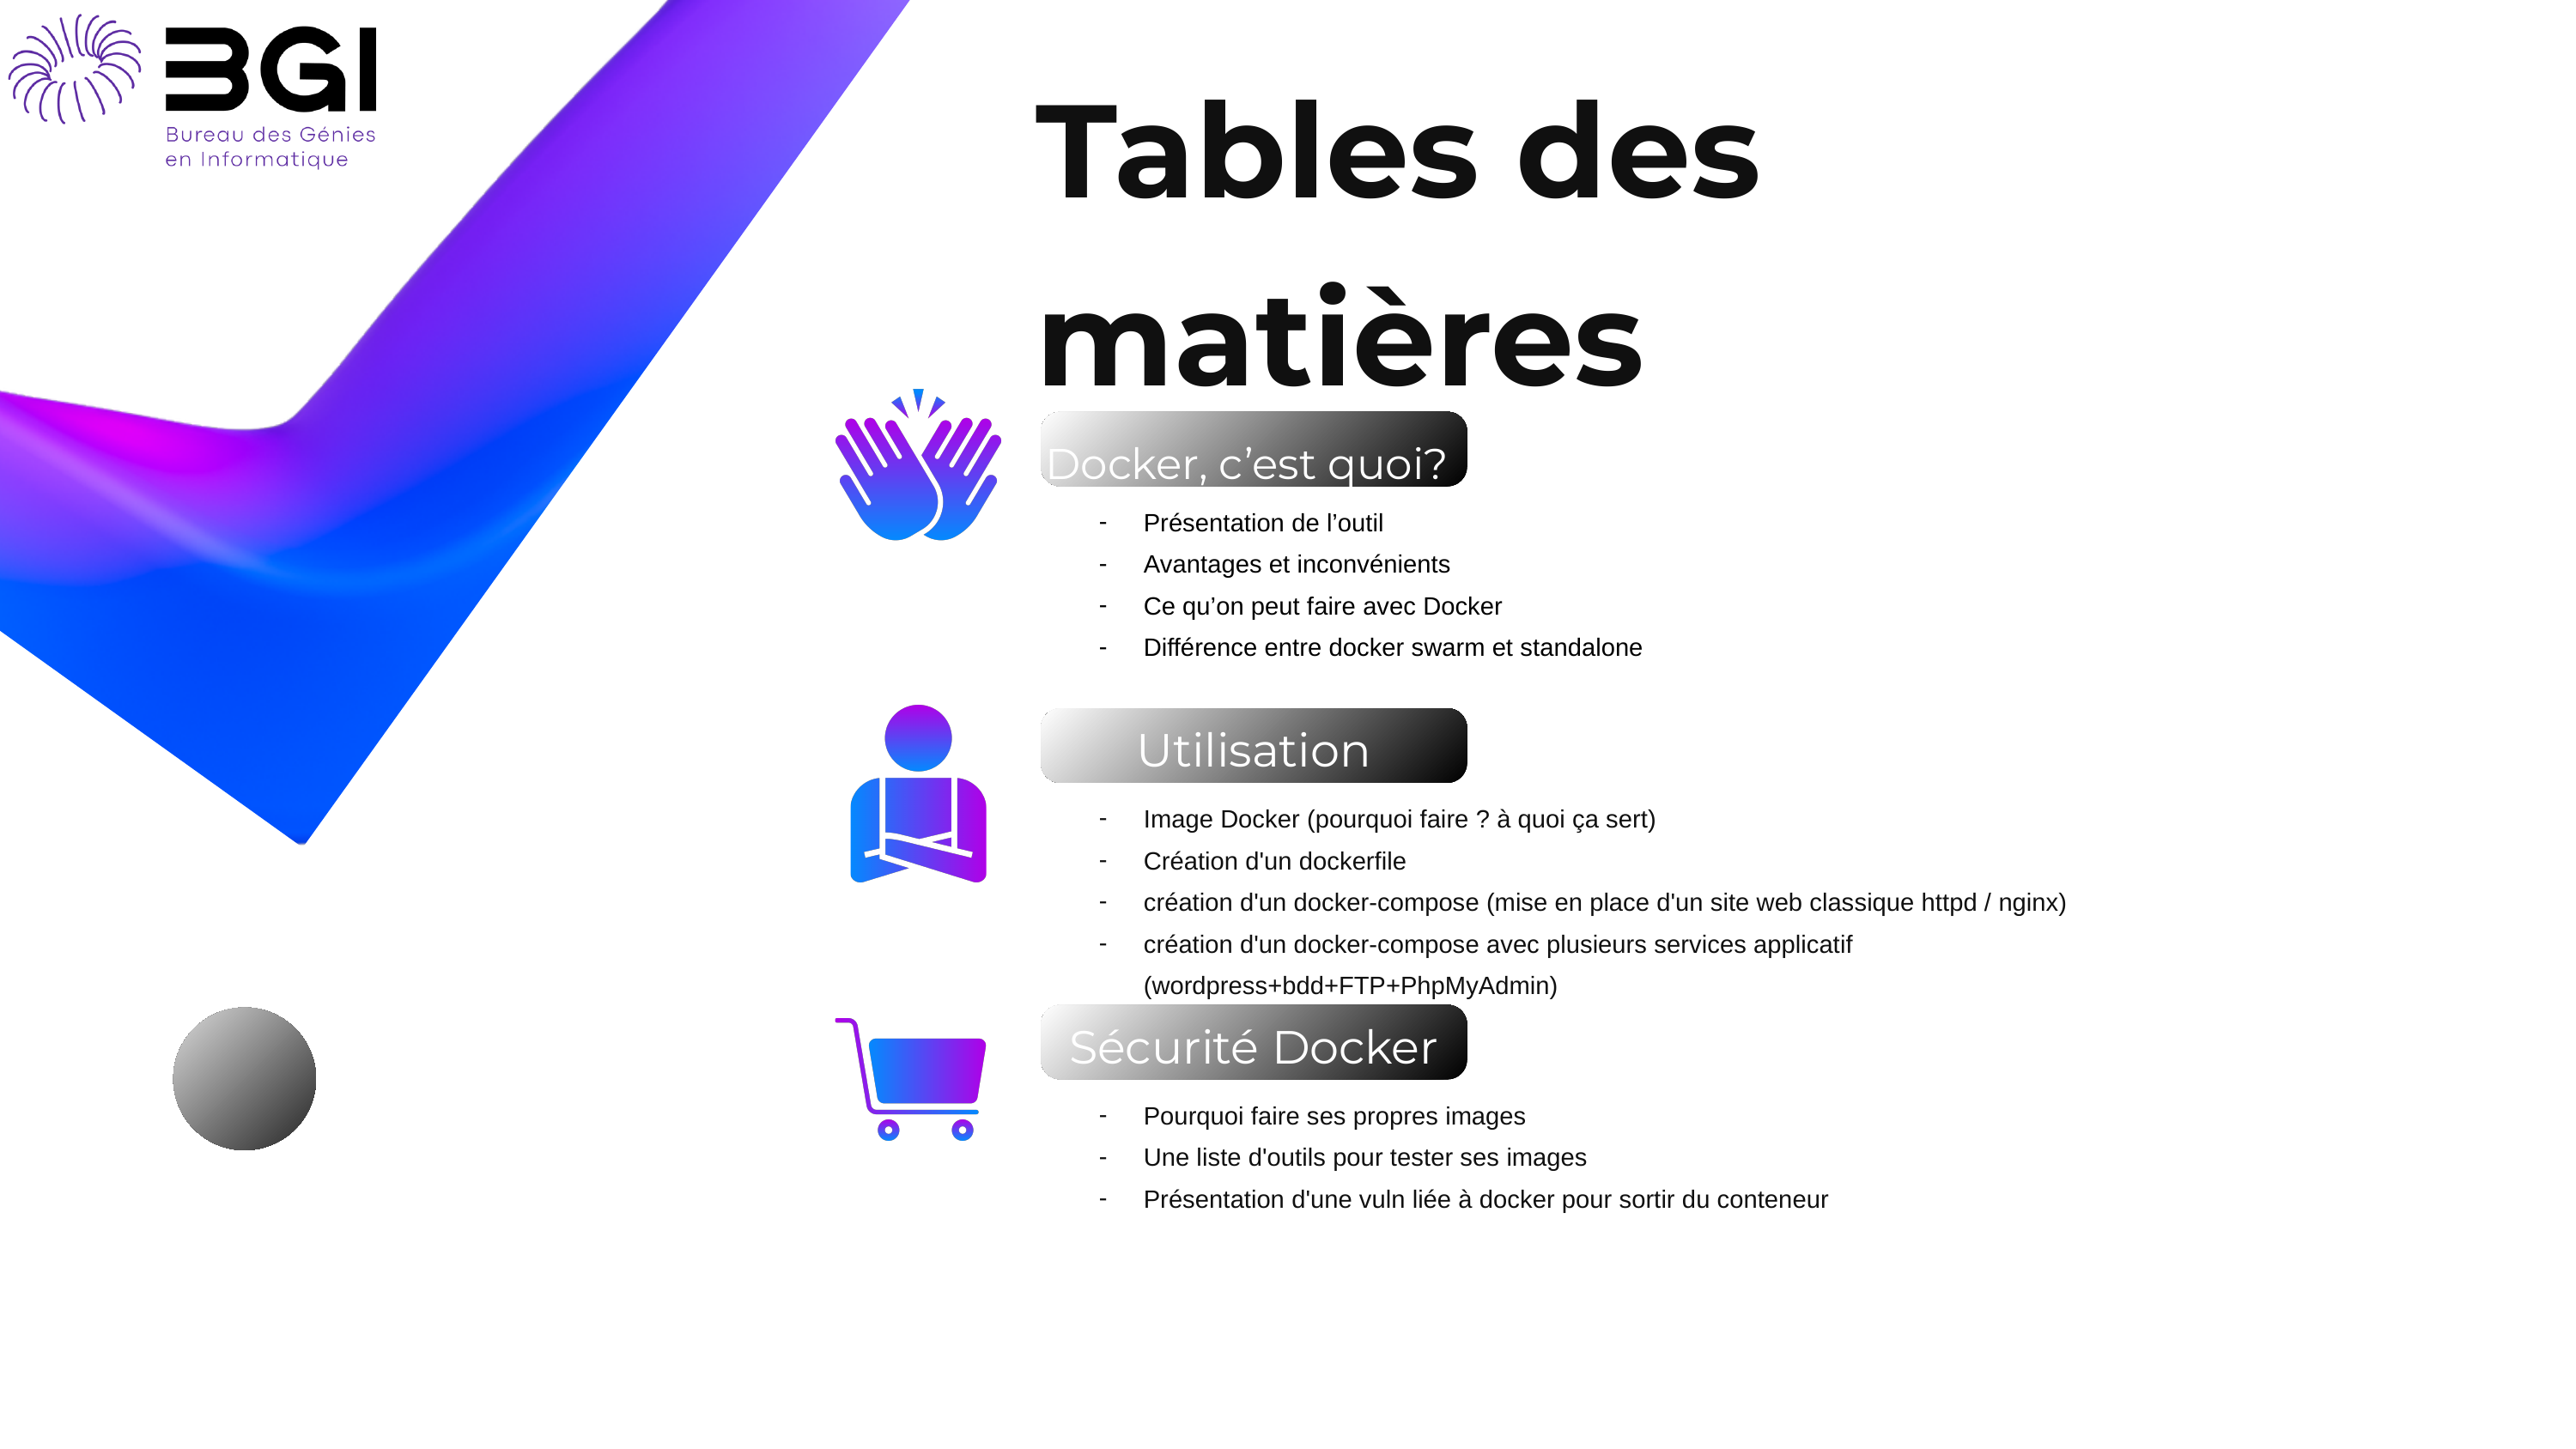

Tables des matières

Docker, c’est quoi?
Présentation de l’outil
Avantages et inconvénients
Ce qu’on peut faire avec Docker
Différence entre docker swarm et standalone

Utilisation

Image Docker (pourquoi faire ? à quoi ça sert)
Création d'un dockerfile
création d'un docker-compose (mise en place d'un site web classique httpd / nginx)
création d'un docker-compose avec plusieurs services applicatif (wordpress+bdd+FTP+PhpMyAdmin)

Sécurité Docker

Pourquoi faire ses propres images
Une liste d'outils pour tester ses images
Présentation d'une vuln liée à docker pour sortir du conteneur